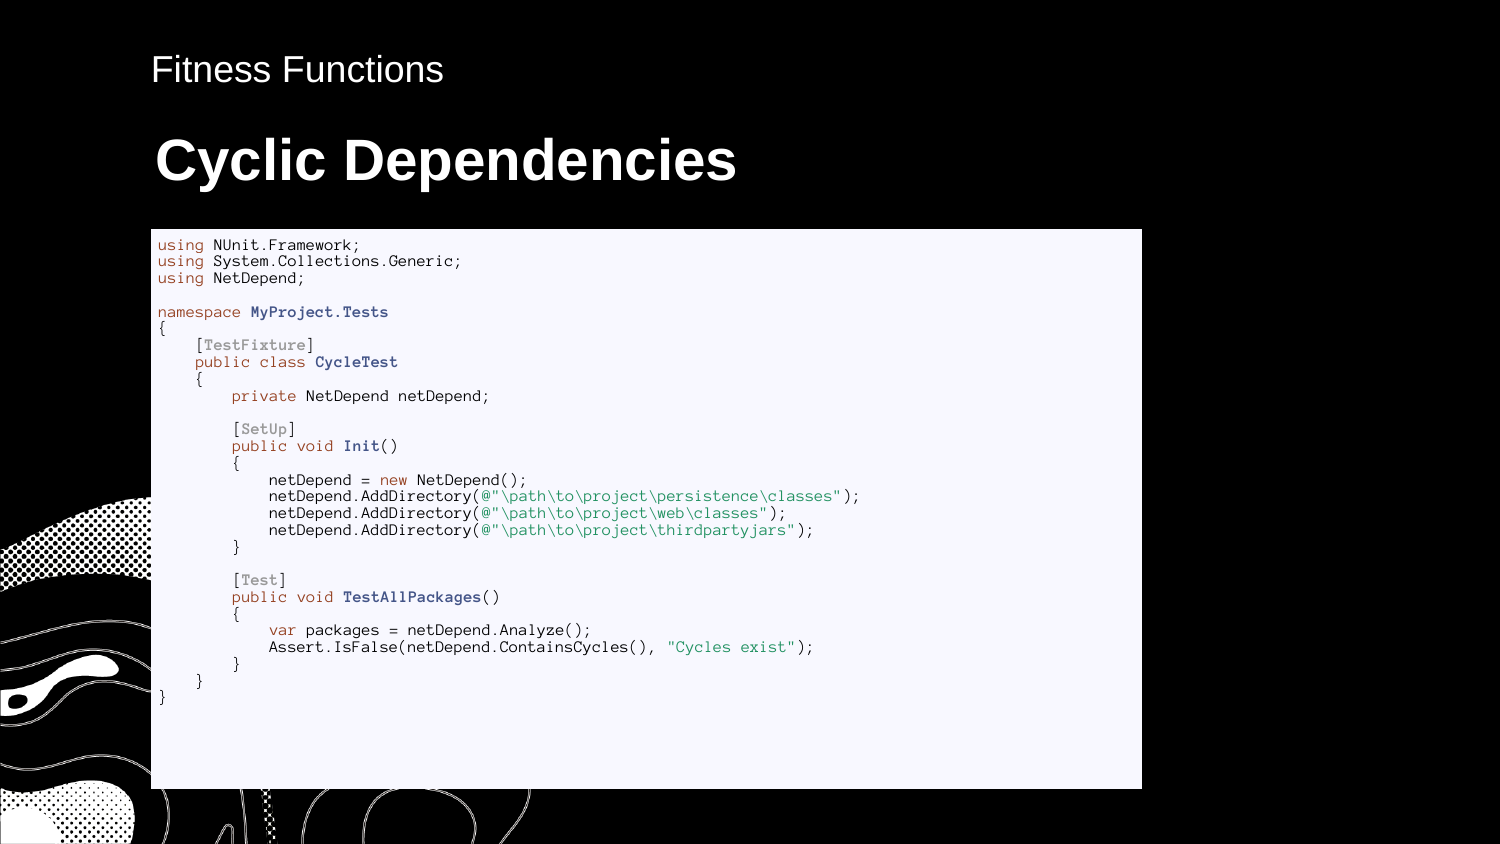

Fitness Functions
Cyclic Dependencies

| using NUnit.Framework; using System.Collections.Generic; using NetDepend; namespace MyProject.Tests {     [TestFixture]     public class CycleTest     {         private NetDepend netDepend;         [SetUp]         public void Init()         {             netDepend = new NetDepend();             netDepend.AddDirectory(@"\path\to\project\persistence\classes");             netDepend.AddDirectory(@"\path\to\project\web\classes");             netDepend.AddDirectory(@"\path\to\project\thirdpartyjars");         }         [Test]         public void TestAllPackages()         {             var packages = netDepend.Analyze();             Assert.IsFalse(netDepend.ContainsCycles(), "Cycles exist");         }     } } |
| --- |